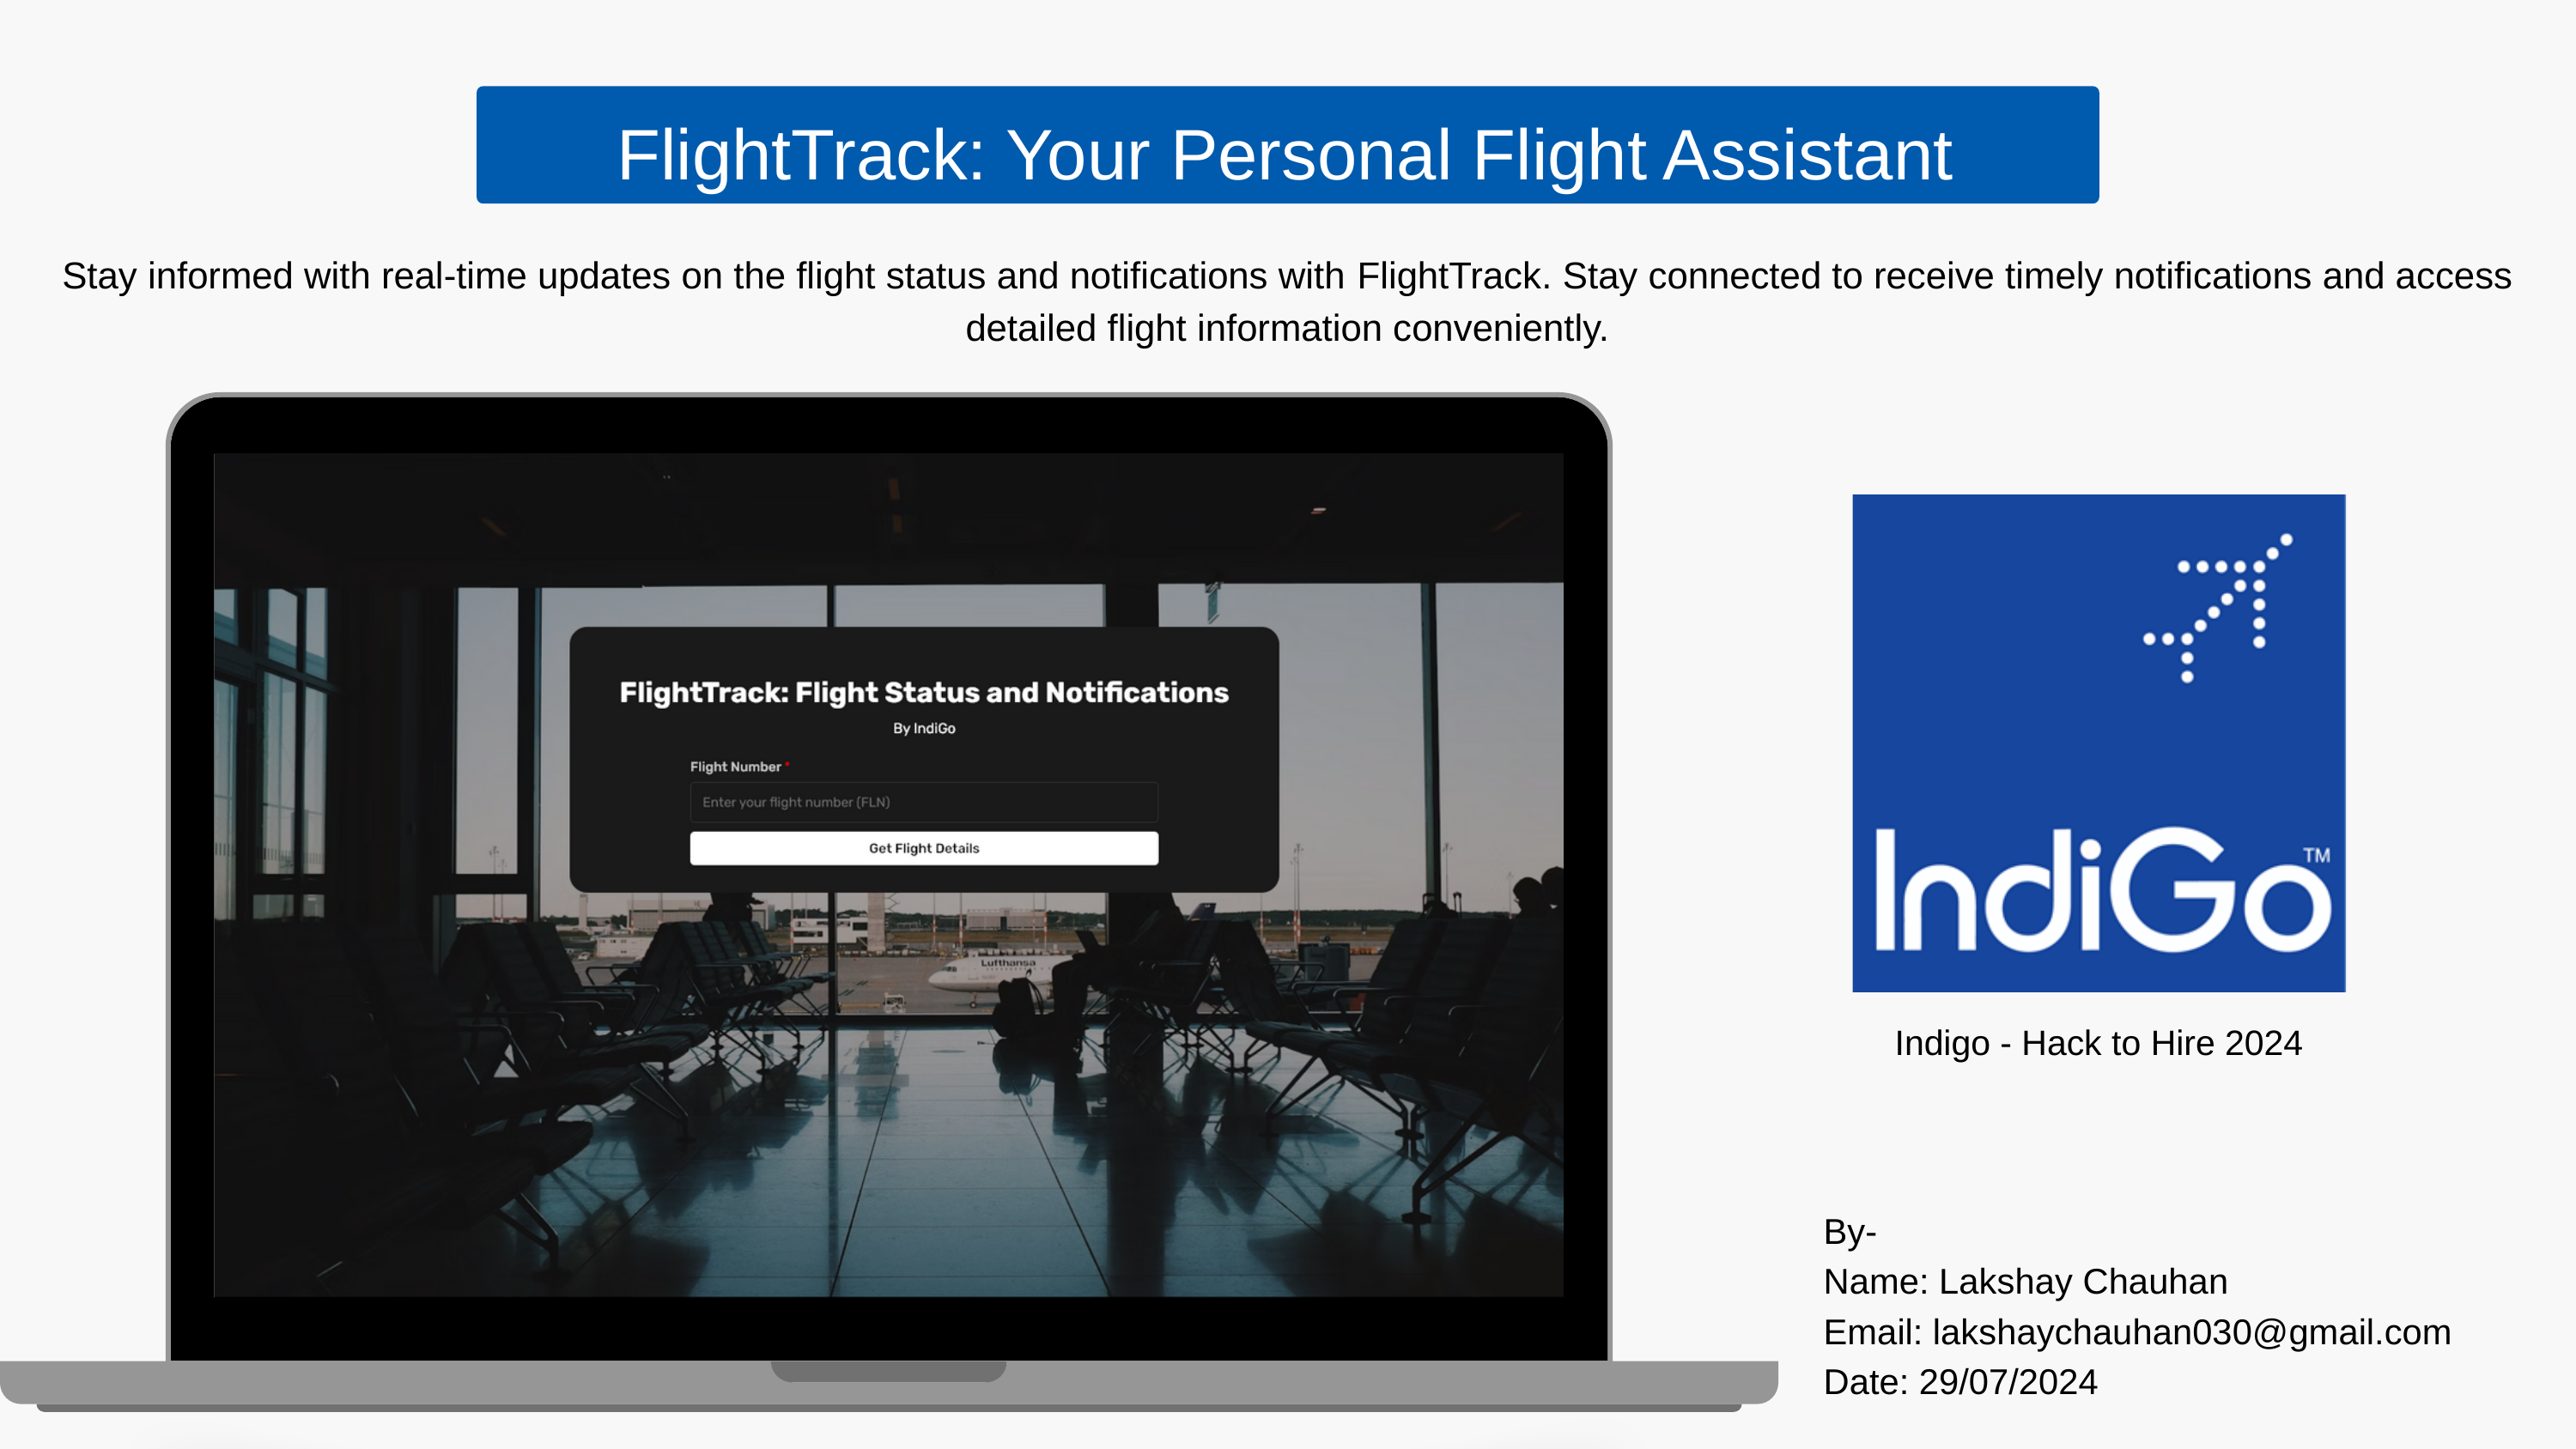

FlightTrack: Your Personal Flight Assistant
Stay informed with real-time updates on the flight status and notifications with FlightTrack. Stay connected to receive timely notifications and access detailed flight information conveniently.

Indigo - Hack to Hire 2024
By-
Name: Lakshay Chauhan
Email: lakshaychauhan030@gmail.com
Date: 29/07/2024